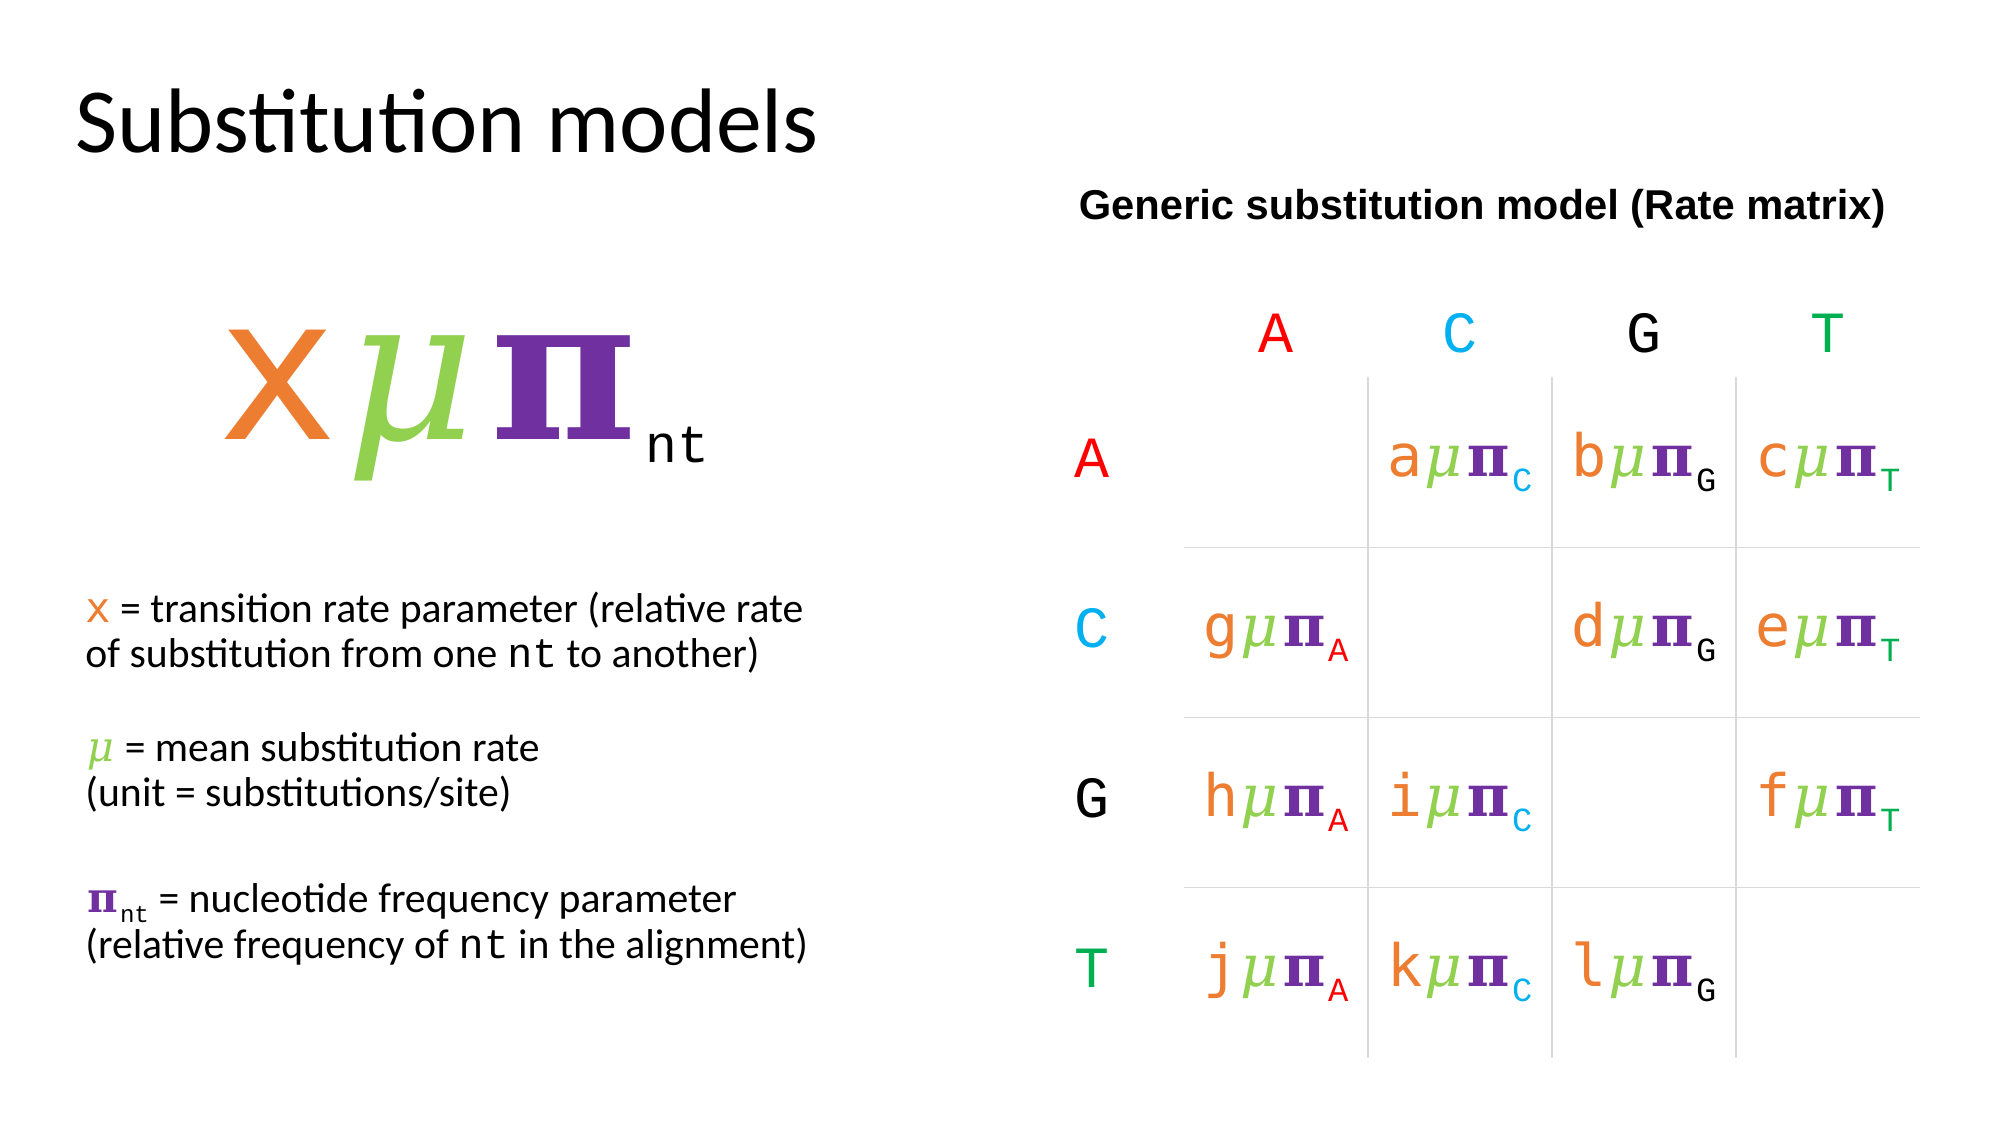

# Substitution models
Generic substitution model (Rate matrix)
|  | A | C | G | T |
| --- | --- | --- | --- | --- |
| A |  | 𝚊𝜇𝛑C | 𝚋𝜇𝛑G | 𝚌𝜇𝛑T |
| C | 𝚐𝜇𝛑A |  | 𝚍𝜇𝛑G | 𝚎𝜇𝛑T |
| G | 𝚑𝜇𝛑A | 𝚒𝜇𝛑C |  | 𝚏𝜇𝛑T |
| T | 𝚓𝜇𝛑A | 𝚔𝜇𝛑C | 𝚕𝜇𝛑G |  |
𝚡𝜇𝛑nt
𝚡 = transition rate parameter (relative rate of substitution from one nt to another)
𝜇 = mean substitution rate (unit = substitutions/site)
𝛑nt = nucleotide frequency parameter (relative frequency of nt in the alignment)